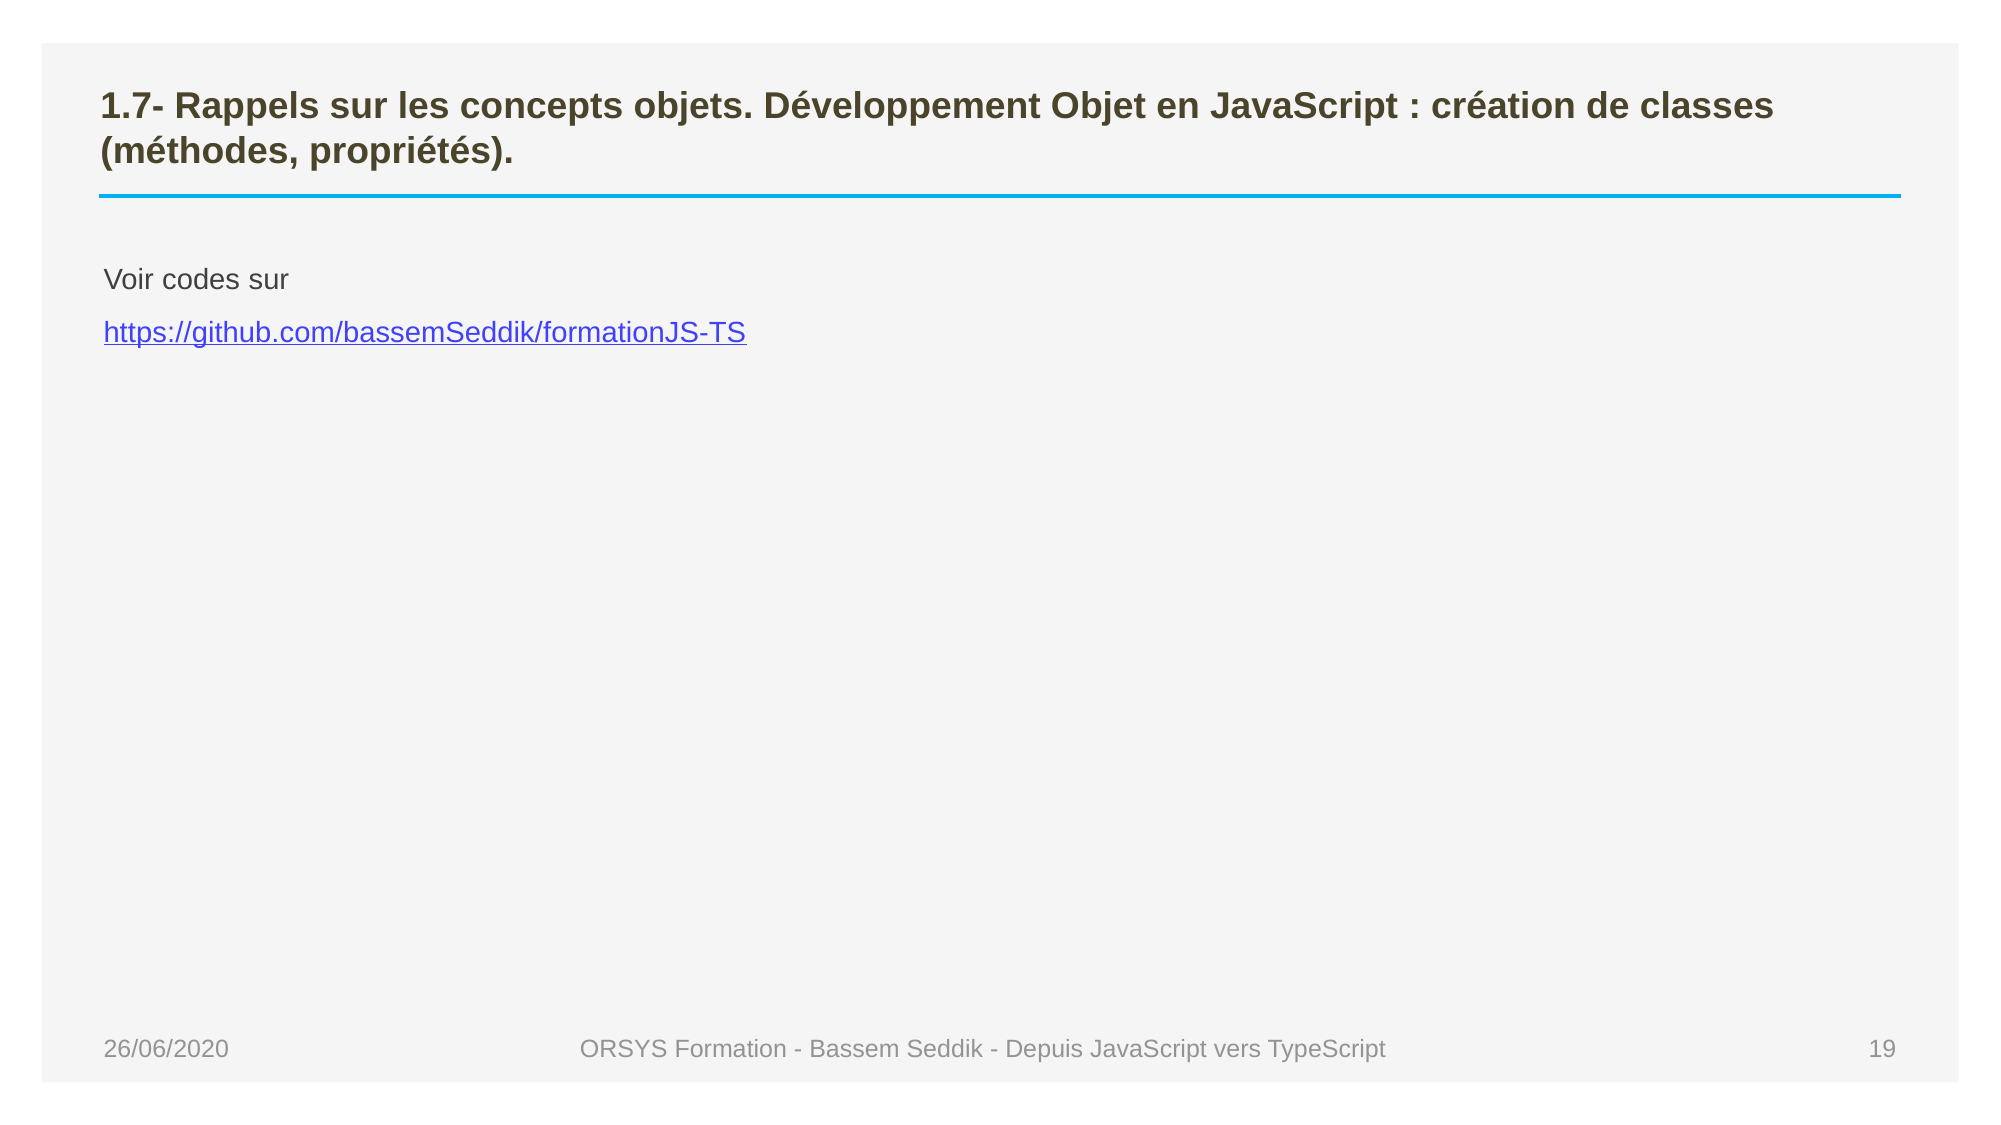

# 1.7- Rappels sur les concepts objets. Développement Objet en JavaScript : création de classes (méthodes, propriétés).
Voir codes sur
https://github.com/bassemSeddik/formationJS-TS

26/06/2020
ORSYS Formation - Bassem Seddik - Depuis JavaScript vers TypeScript
19